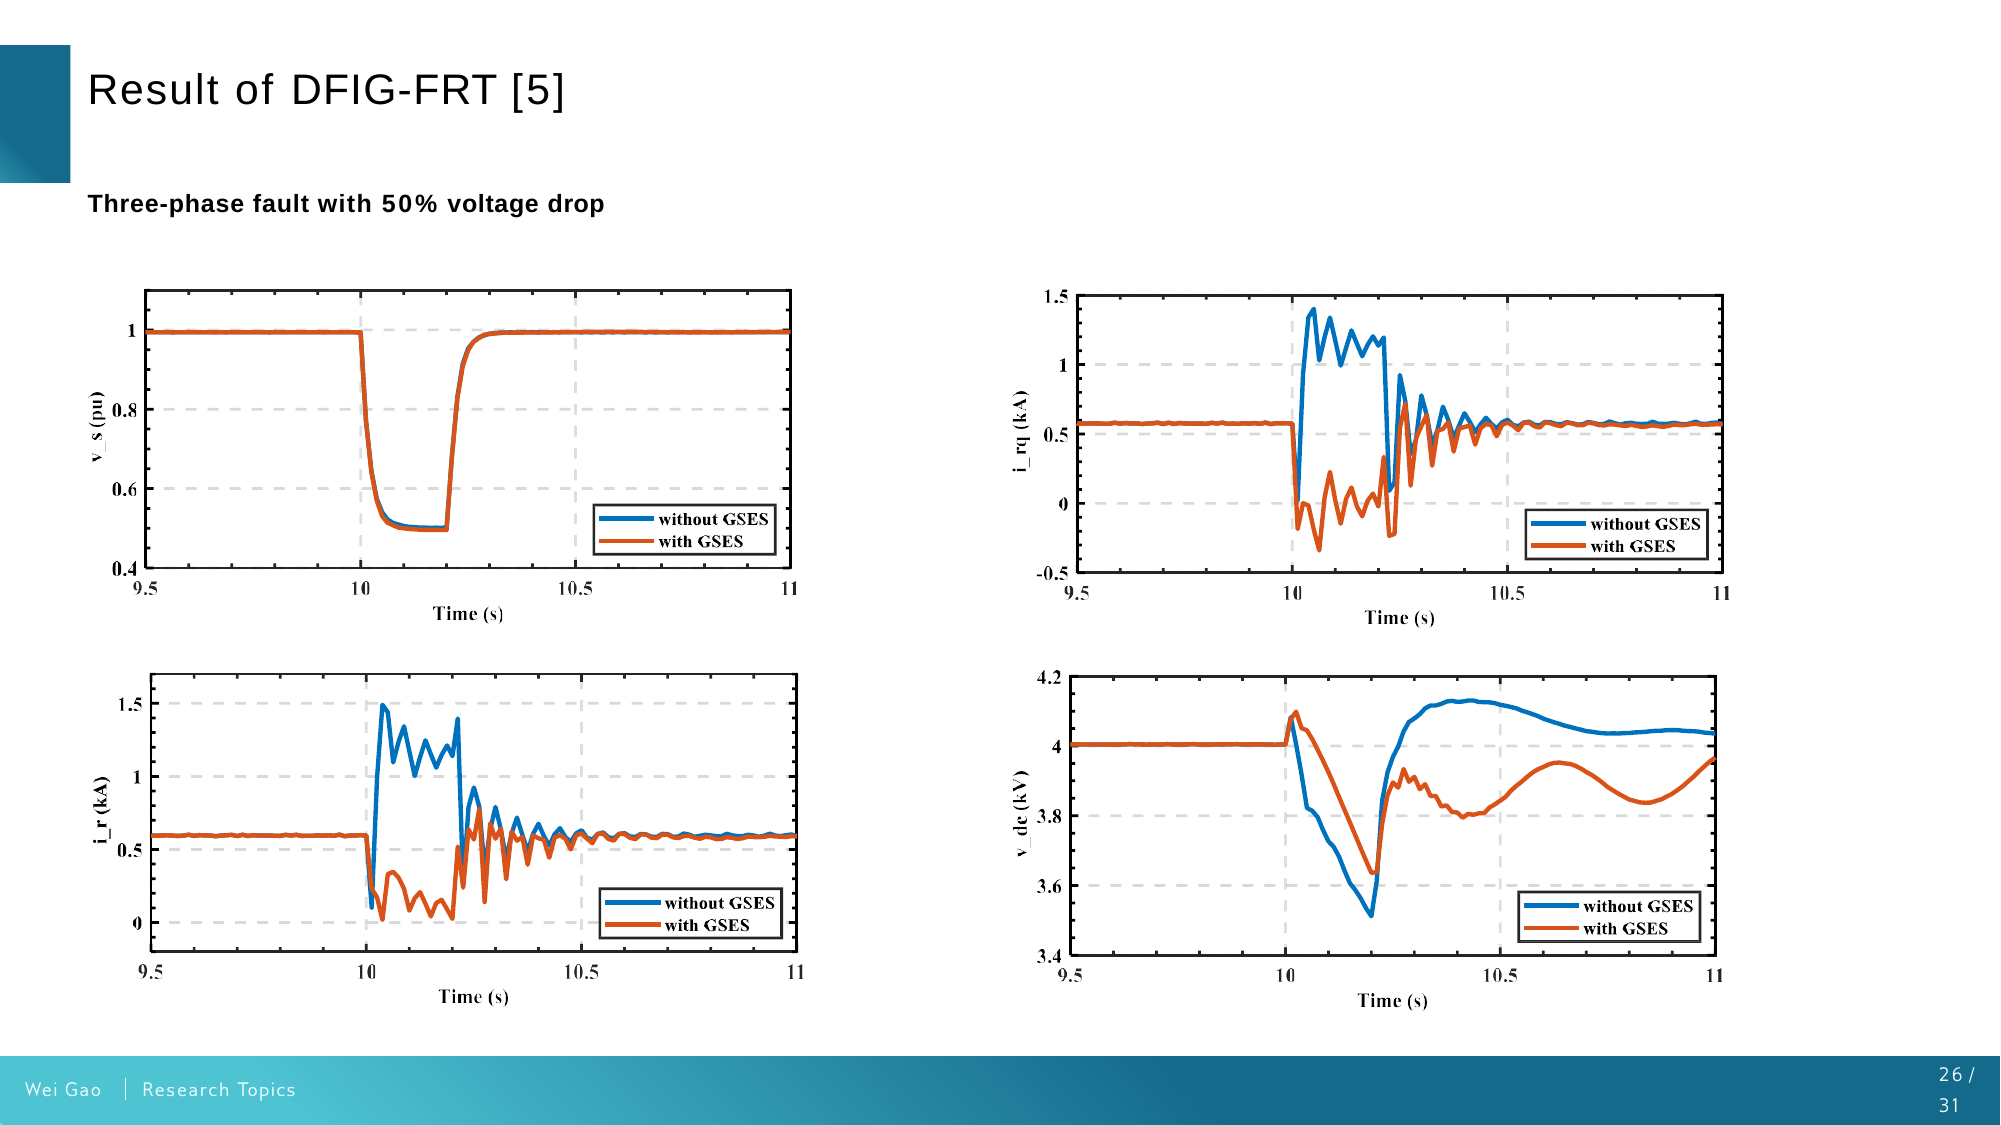

# Result of DFIG-FRT [5]
Three-phase fault with 50% voltage drop

26 /
31

Wei Gao
Research Topics